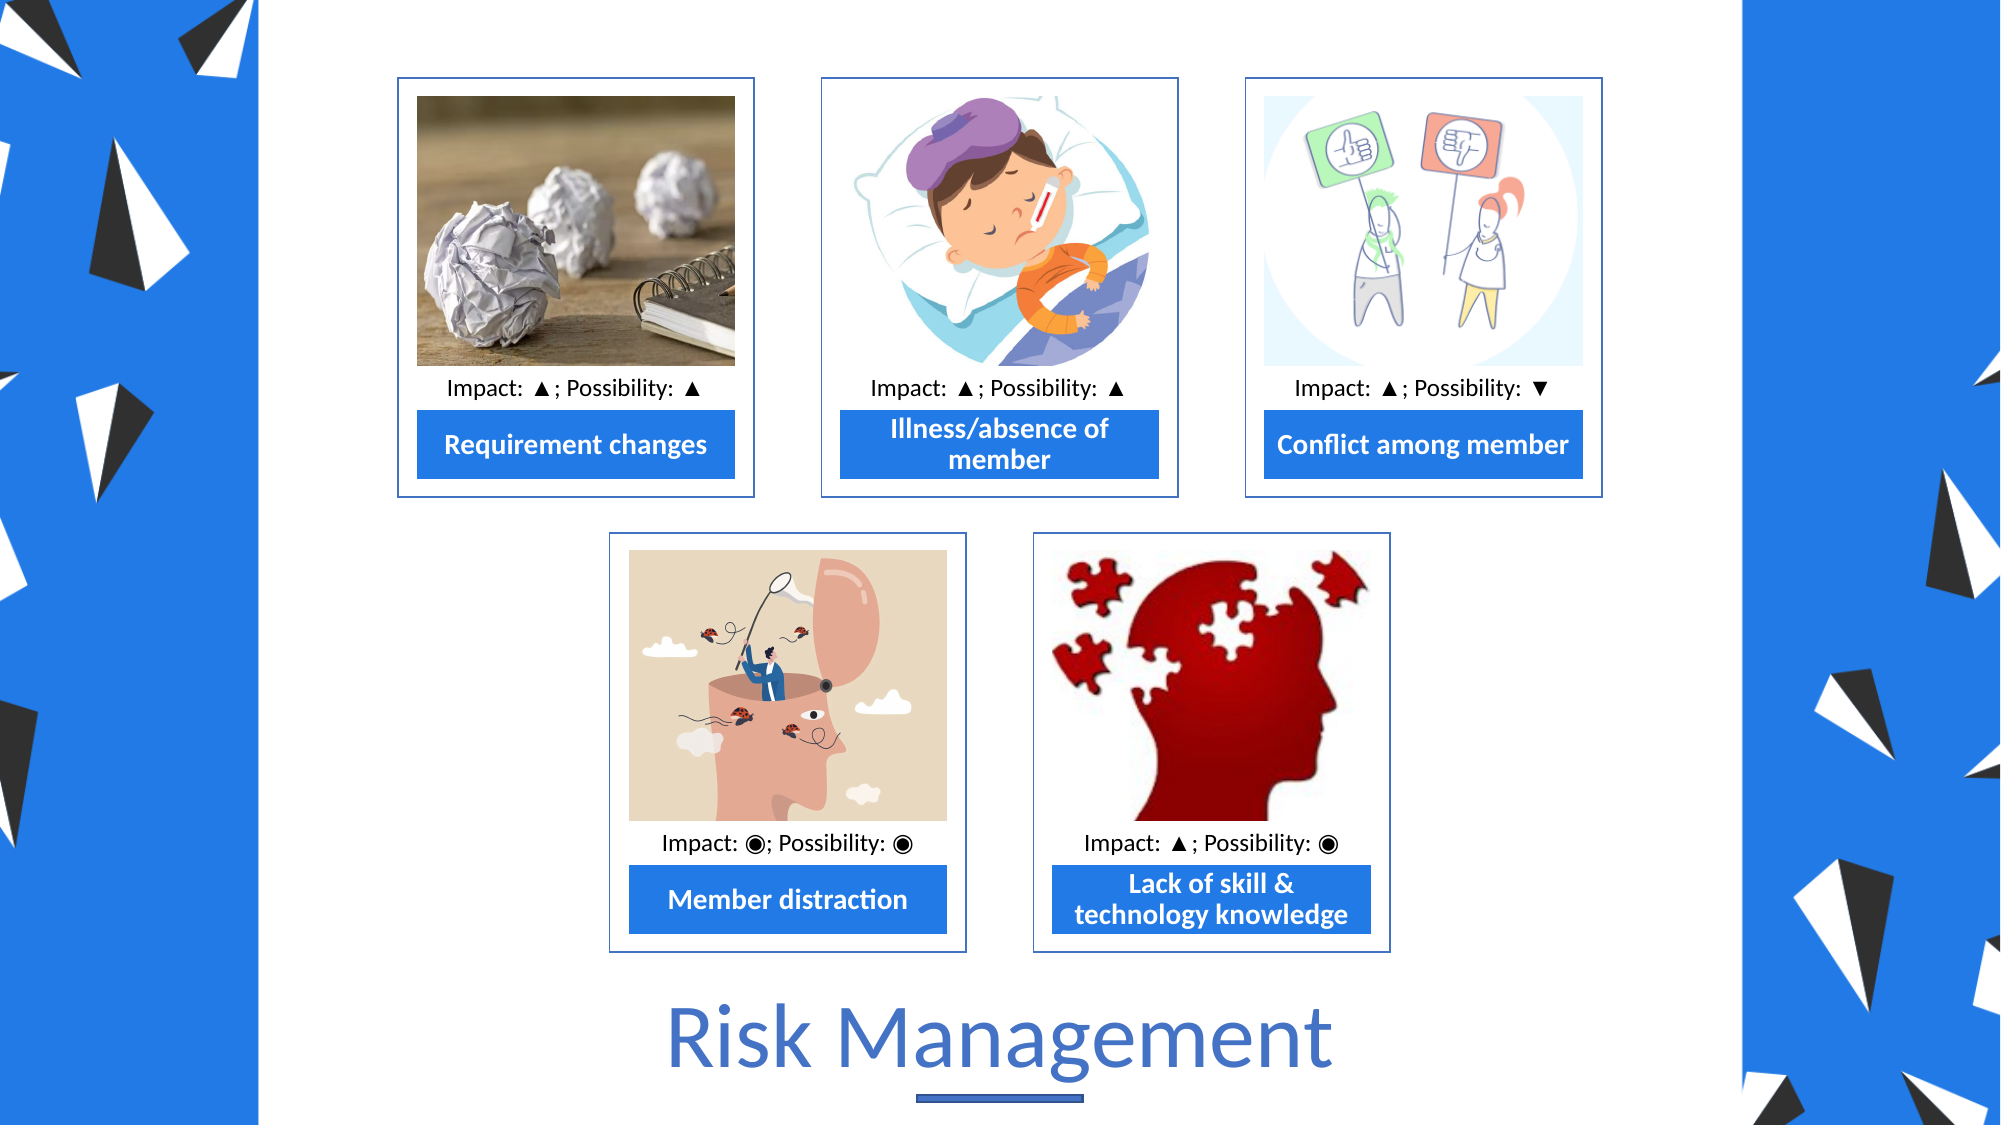

Impact: ▲; Possibility: ▲

Impact: ▲; Possibility: ▲

Impact: ▲; Possibility: ▼

Requirement changes

Illness/absence of member

Conflict among member

Impact: ◉; Possibility: ◉

Impact: ▲; Possibility: ◉

Member distraction

Lack of skill & technology knowledge
Risk Management